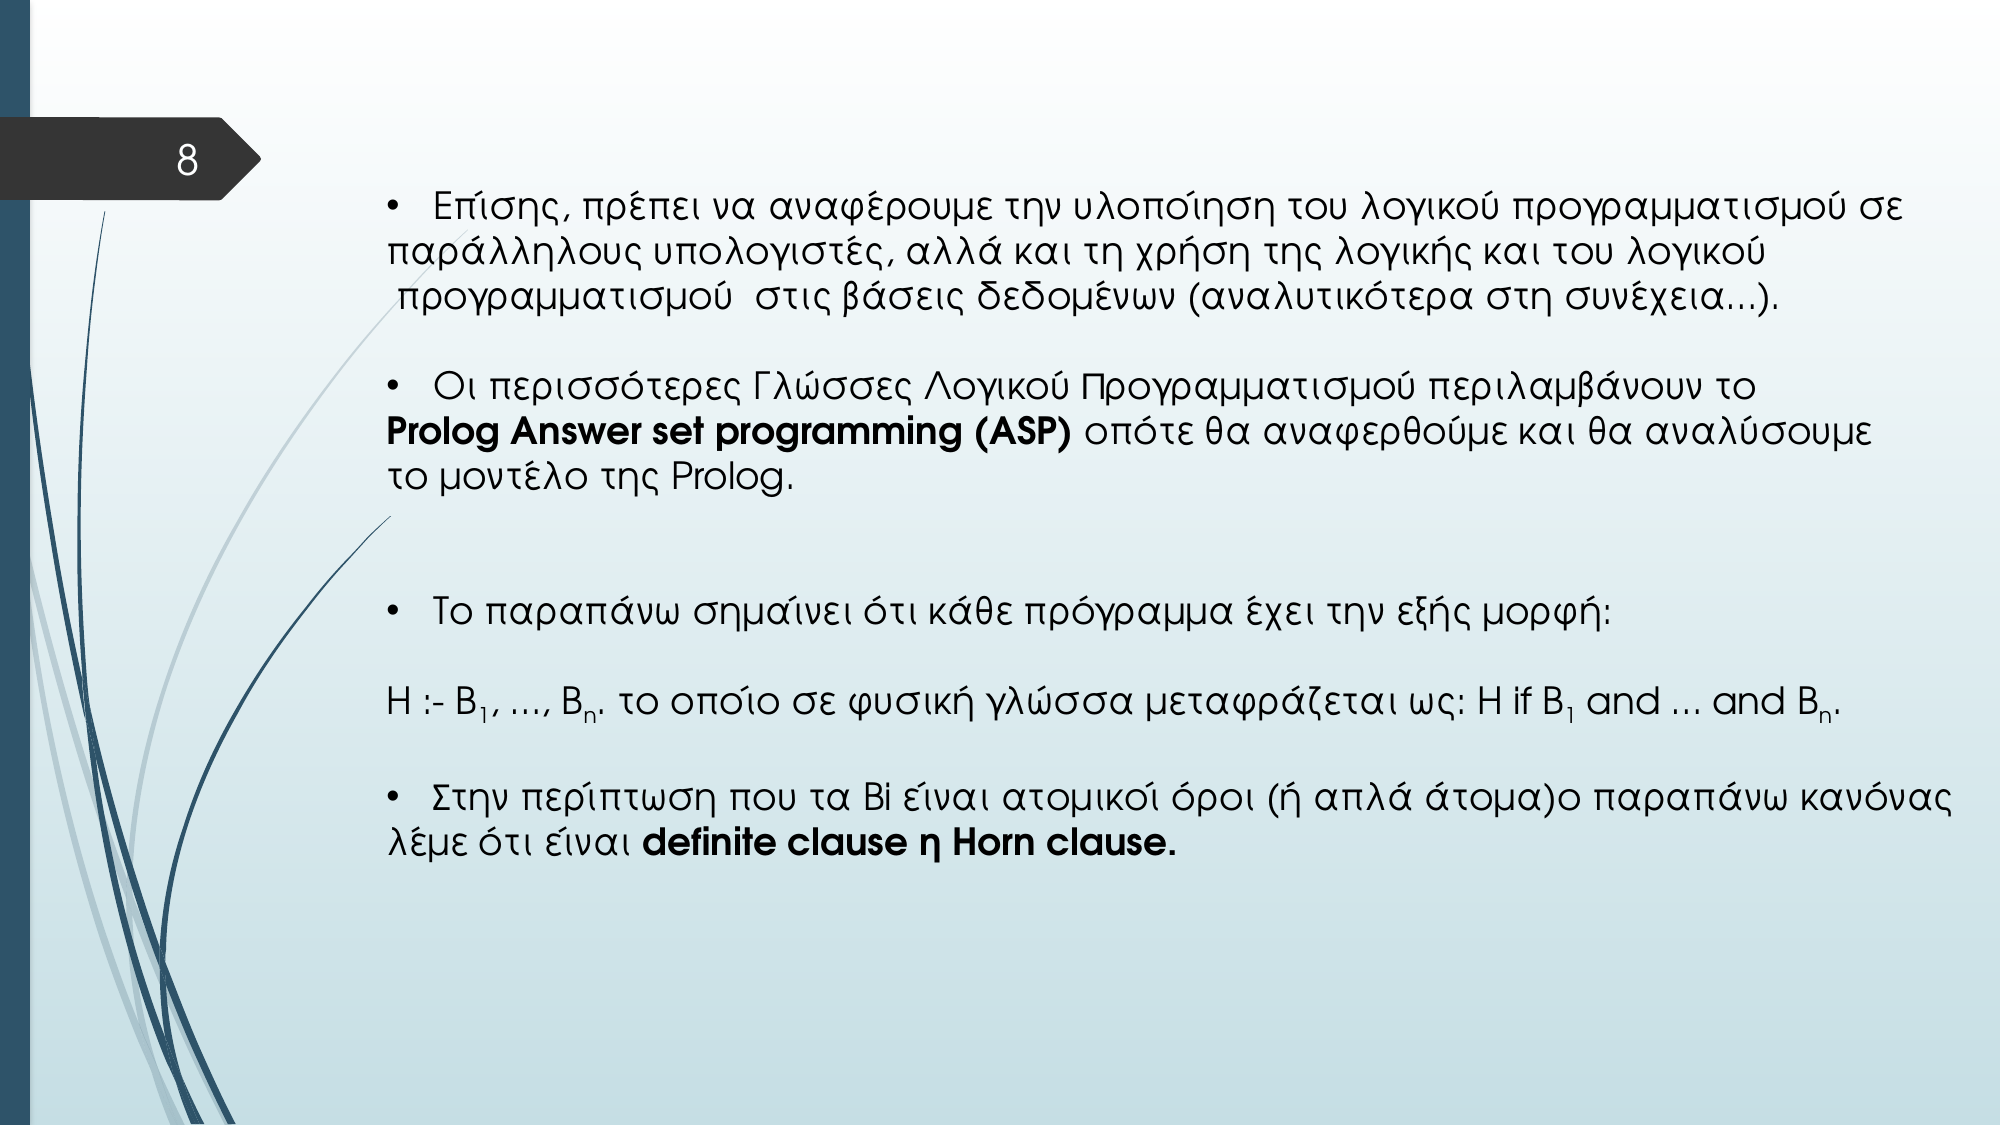

8
Επίσης, πρέπει να αναφέρουμε την υλοποίηση του λογικού προγραμματισμού σε
παράλληλους υπολογιστές, αλλά και τη χρήση της λογικής και του λογικού
 προγραμματισμού  στις βάσεις δεδομένων (αναλυτικότερα στη συνέχεια…).

Οι περισσότερες Γλώσσες Λογικού Προγραμματισμού περιλαμβάνουν το
Prolog Answer set programming (ASP) οπότε θα αναφερθούμε και θα αναλύσουμε
το μοντέλο της Prolog.

Το παραπάνω σημαίνει ότι κάθε πρόγραμμα έχει την εξής μορφή:

H :- B1, …, Bn. το οποίο σε φυσική γλώσσα μεταφράζεται ως: H if B1 and … and Bn.

Στην περίπτωση που τα Βi είναι ατομικοί όροι (ή απλά άτομα)ο παραπάνω κανόνας
λέμε ότι είναι definite clause η Horn clause.